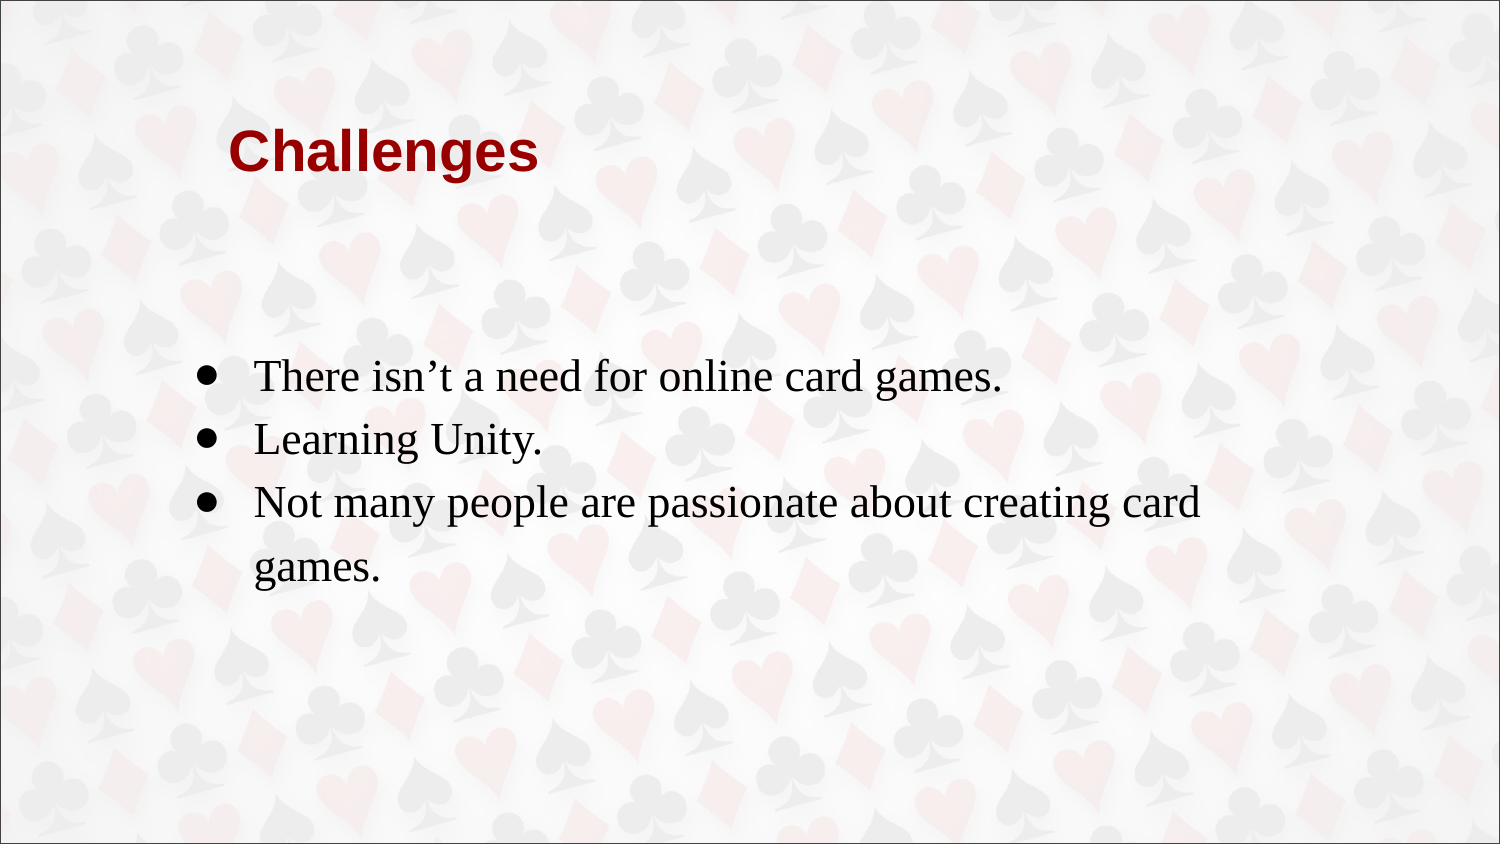

# Challenges
There isn’t a need for online card games.
Learning Unity.
Not many people are passionate about creating card games.